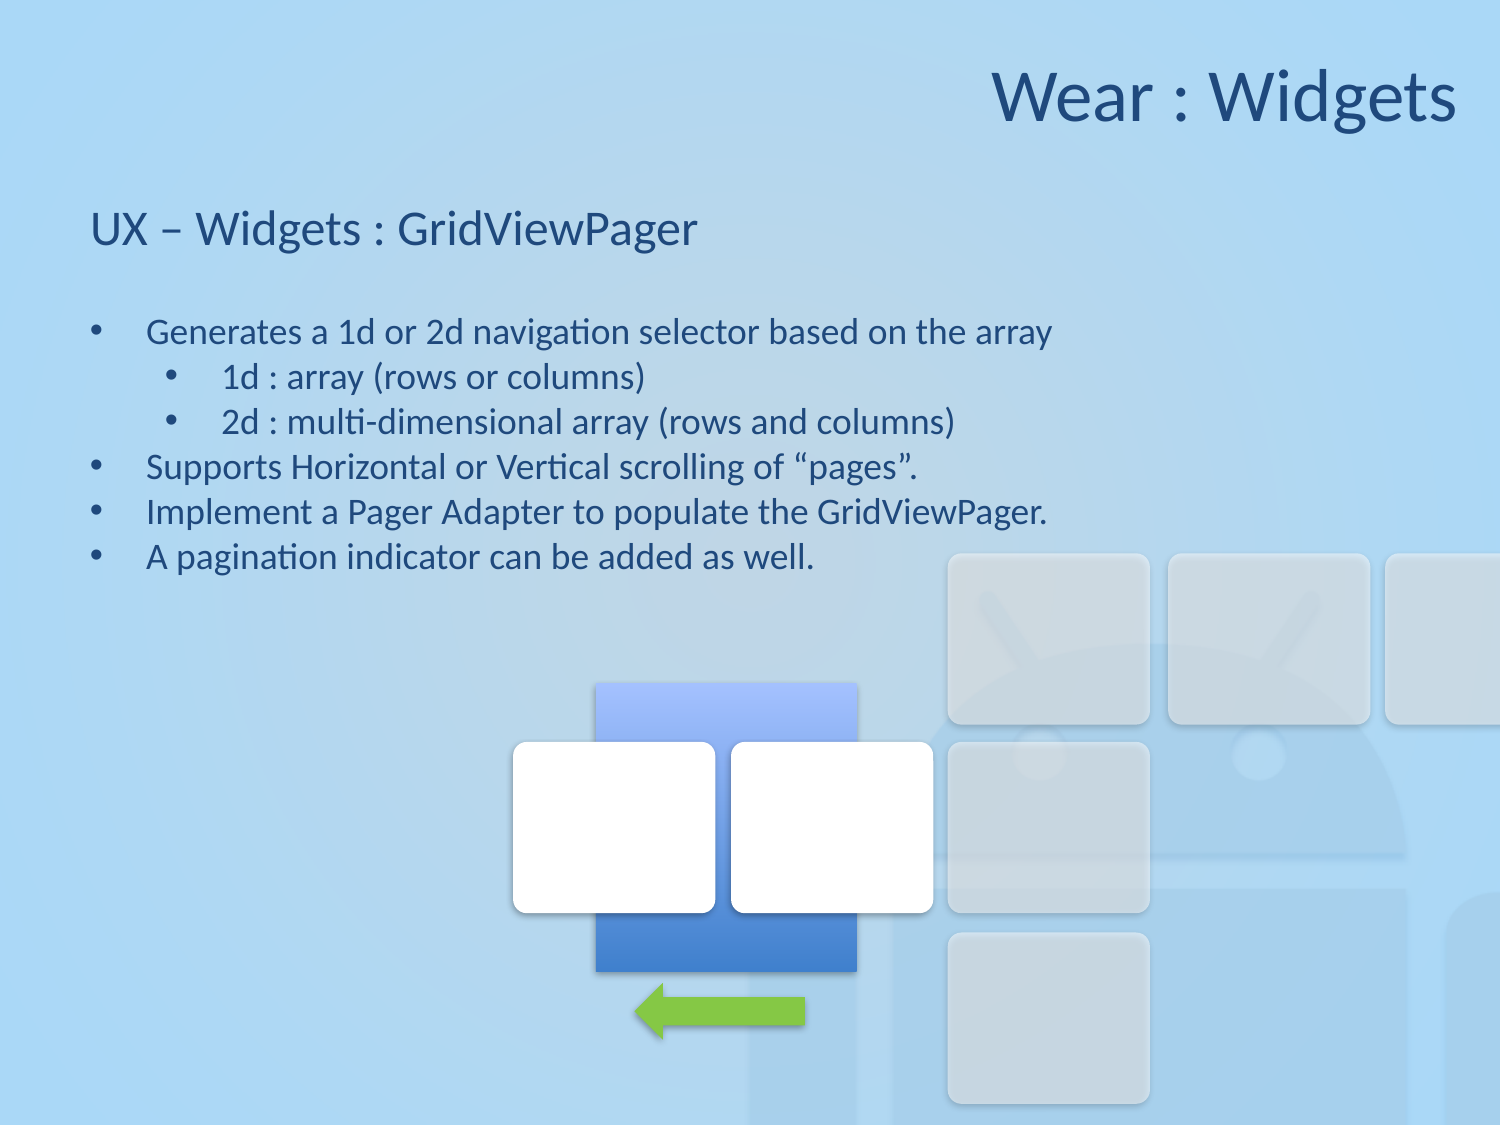

Wear : Widgets
UX – Widgets : GridViewPager
Generates a 1d or 2d navigation selector based on the array
1d : array (rows or columns)
2d : multi-dimensional array (rows and columns)
Supports Horizontal or Vertical scrolling of “pages”.
Implement a Pager Adapter to populate the GridViewPager.
A pagination indicator can be added as well.